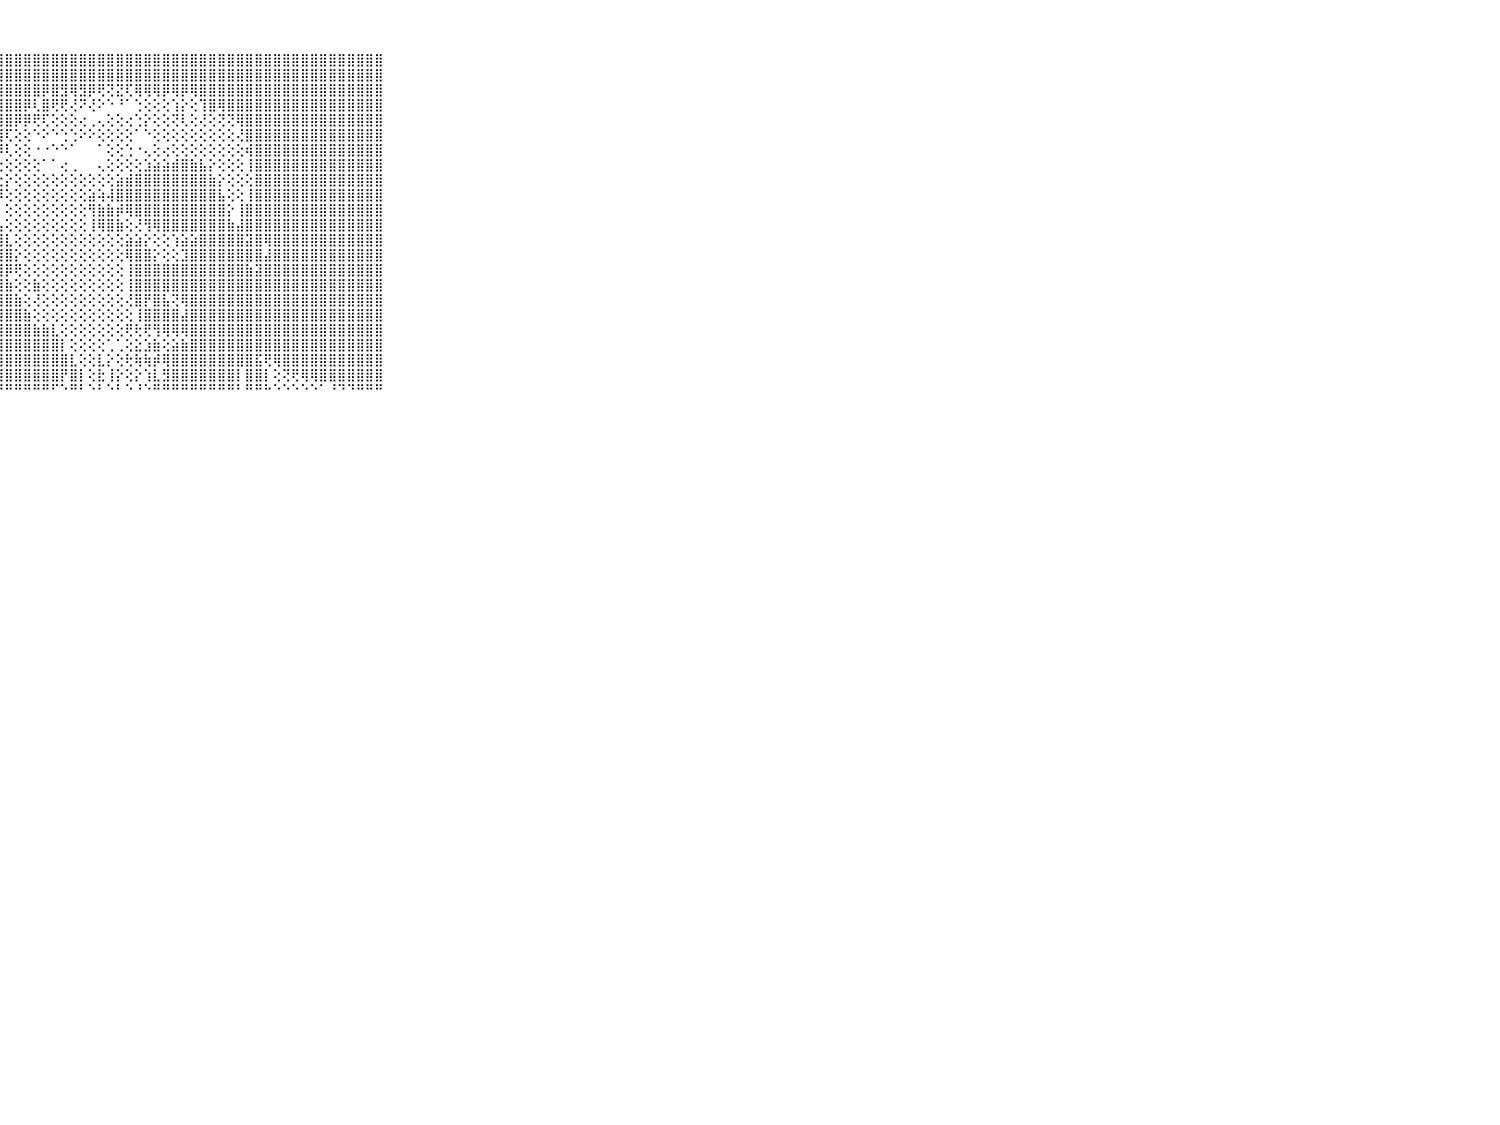

⠀⠀⠀⠀⠀⠀⠀⠀⠀⠀⠀⣿⣿⣿⣿⣿⣿⣿⣿⣿⣿⣿⣿⣿⣿⣿⣿⣿⣿⣿⣿⣿⣿⣿⣿⣿⣿⣿⣿⣿⣿⣿⣿⣿⣿⣿⣿⣿⣿⣿⣿⣿⣿⣿⣿⣿⣿⣿⣿⣿⣿⣿⣿⣿⣿⣿⣿⣿⣿⠀⠀⠀⠀⠀⠀⠀⠀⠀⠀⠀⠀
⠀⠀⠀⠀⠀⠀⠀⠀⠀⠀⠀⣿⣿⣿⣿⣿⣿⣿⣿⣿⣿⣿⣿⣿⣿⣿⣿⣿⣿⣿⣿⣿⣿⣿⣿⣿⣿⣿⣿⣿⣿⣿⣿⣿⣿⣿⣿⣿⣿⣿⣿⣿⣿⣿⣿⣿⣿⣿⣿⣿⣿⣿⣿⣿⣿⣿⣿⣿⣿⠀⠀⠀⠀⠀⠀⠀⠀⠀⠀⠀⠀
⠀⠀⠀⠀⠀⠀⠀⠀⠀⠀⠀⣿⣿⣿⣿⣿⣿⣿⣿⣿⣿⣿⣿⣿⣿⣿⣿⣿⣿⣿⣿⣿⡿⣿⣻⢿⣻⡿⢟⢝⣝⢏⢿⢿⢿⡿⢿⡿⢿⣿⣿⣿⣿⣿⣿⣿⣿⣿⣿⣿⣿⣿⣿⣿⣿⣿⣿⣿⣿⠀⠀⠀⠀⠀⠀⠀⠀⠀⠀⠀⠀
⠀⠀⠀⠀⠀⠀⠀⠀⠀⠀⠀⣿⣿⣿⣿⣿⣿⣿⣿⣿⣿⣿⣿⣿⣿⣿⣿⣿⣿⣿⡿⢇⣿⢟⢟⢜⠝⢜⠕⠑⠘⠁⢑⢕⢕⢕⢱⡕⢕⢹⣿⢿⣿⣿⣿⣿⣿⣿⣿⣿⣿⣿⣿⣿⣿⣿⣿⣿⣿⠀⠀⠀⠀⠀⠀⠀⠀⠀⠀⠀⠀
⠀⠀⠀⠀⠀⠀⠀⠀⠀⠀⠀⣿⣿⣿⣿⣿⣿⣿⣿⣿⣿⣿⣿⣿⣿⣿⣿⣿⣿⡿⡿⢟⢏⢕⢕⢕⢔⢀⢄⢕⢕⢔⢑⡕⢕⢕⢝⢇⢕⢜⢕⢝⢝⢿⣿⣿⣿⣿⣿⣿⣿⣿⣿⣿⣿⣿⣿⣿⣿⠀⠀⠀⠀⠀⠀⠀⠀⠀⠀⠀⠀
⠀⠀⠀⠀⠀⠀⠀⠀⠀⠀⠀⣿⣿⣿⣿⣿⣿⣿⣿⣿⣿⣿⣿⣿⣿⣿⣿⣿⢏⢕⢕⠑⠕⠑⢑⢑⠕⠕⢕⢕⢕⢕⠁⠑⢕⢕⢕⢕⢕⢕⢕⢕⢕⢜⣿⣿⣿⣿⣿⣿⣿⣿⣿⣿⣿⣿⣿⣿⣿⠀⠀⠀⠀⠀⠀⠀⠀⠀⠀⠀⠀
⠀⠀⠀⠀⠀⠀⠀⠀⠀⠀⠀⣿⣿⣿⣿⣿⣿⣿⣿⣿⣿⣿⣿⣿⣿⣿⣿⡿⢇⢕⢕⠐⠐⠑⠑⠁⠀⠀⠁⢕⢕⢑⠐⢄⢕⢔⢕⢕⢕⢕⢕⢕⢕⢕⢾⣿⣿⣿⣿⣿⣿⣿⣿⣿⣿⣿⣿⣿⣿⠀⠀⠀⠀⠀⠀⠀⠀⠀⠀⠀⠀
⠀⠀⠀⠀⠀⠀⠀⠀⠀⠀⠀⣿⣿⣿⣿⣿⣿⣿⣿⣿⣿⣿⣿⣿⣿⣿⣿⢕⢕⢕⢕⢕⠁⠁⢔⢀⠀⠀⢄⢕⢕⢕⢕⣱⣵⣵⣾⣿⣷⣧⡕⢕⢕⢕⢸⣿⣿⣿⣿⣿⣿⣿⣿⣿⣿⣿⣿⣿⣿⠀⠀⠀⠀⠀⠀⠀⠀⠀⠀⠀⠀
⠀⠀⠀⠀⠀⠀⠀⠀⠀⠀⠀⣿⣿⣿⣿⣿⣿⣿⣿⣿⣿⣿⣿⣿⣿⣿⣿⣕⡕⢕⢕⢕⢕⢕⢕⢕⢕⢕⢕⢕⣵⣾⣿⣿⣿⣿⣿⣿⣿⣿⣷⡕⢕⢕⢕⣿⣿⣿⣿⣿⣿⣿⣿⣿⣿⣿⣿⣿⣿⠀⠀⠀⠀⠀⠀⠀⠀⠀⠀⠀⠀
⠀⠀⠀⠀⠀⠀⠀⠀⠀⠀⠀⣿⣿⣿⣿⣿⣿⣿⣿⣿⣿⣿⣿⣿⣿⣿⣿⡿⢕⢕⢕⢕⢕⢕⢕⢕⢕⣵⢵⢼⣿⣿⣿⣿⣿⣿⣿⣿⣿⣿⣿⣧⢕⢕⢸⣿⣿⣿⣿⣿⣿⣿⣿⣿⣿⣿⣿⣿⣿⠀⠀⠀⠀⠀⠀⠀⠀⠀⠀⠀⠀
⠀⠀⠀⠀⠀⠀⠀⠀⠀⠀⠀⣿⣿⣿⣿⣿⣿⣿⣿⣿⣿⣿⣿⣿⣿⣿⣿⡇⢕⢕⢕⢕⢕⢕⢕⢕⢕⢻⣷⣷⡾⢿⣿⣿⣿⣿⣿⣿⣿⣿⣿⣿⡕⢸⣿⣿⣿⣿⣿⣿⣿⣿⣿⣿⣿⣿⣿⣿⣿⠀⠀⠀⠀⠀⠀⠀⠀⠀⠀⠀⠀
⠀⠀⠀⠀⠀⠀⠀⠀⠀⠀⠀⣿⣿⣿⣿⣿⣿⣿⣿⣿⣿⣿⣿⣿⣿⣿⣿⣧⢕⢕⢕⢕⢕⢕⢕⢕⢕⢸⢿⣿⣷⢕⢜⢻⢿⣿⣿⣿⣿⣿⣿⣿⣷⣼⣿⣿⣿⣿⣿⣿⣿⣿⣿⣿⣿⣿⣿⣿⣿⠀⠀⠀⠀⠀⠀⠀⠀⠀⠀⠀⠀
⠀⠀⠀⠀⠀⠀⠀⠀⠀⠀⠀⣿⣿⣿⣿⣿⣿⣿⣿⣿⣿⣿⣿⣿⣿⣿⣿⣿⣇⢕⢕⢕⢕⢕⢕⢕⢕⢕⢕⢕⢕⣵⣵⡕⢕⢕⢱⣵⣵⣿⣿⣿⣿⣿⣽⣿⢿⣿⣿⣿⣿⣿⣿⣿⣿⣿⣿⣿⣿⠀⠀⠀⠀⠀⠀⠀⠀⠀⠀⠀⠀
⠀⠀⠀⠀⠀⠀⠀⠀⠀⠀⠀⣿⣿⣿⣿⣿⣿⣿⣿⣿⣿⣿⣿⣿⣿⣿⣿⣿⣿⡕⢕⢕⢕⢕⢕⢕⢕⢕⢕⢕⢕⢿⣿⣿⡕⢕⢕⣹⣿⣿⣿⣿⣿⣿⣿⣿⣼⣿⣿⣿⣿⣿⣿⣿⣿⣿⣿⣿⣿⠀⠀⠀⠀⠀⠀⠀⠀⠀⠀⠀⠀
⠀⠀⠀⠀⠀⠀⠀⠀⠀⠀⠀⣿⣿⣿⣿⣿⣿⣿⣿⣿⣿⣿⣿⣿⣿⣿⣿⣿⡿⢟⢕⢕⢕⢕⢕⢕⢕⢕⢕⢕⢕⢸⣿⣿⣿⣿⣿⣿⣿⣿⣿⣿⣿⣿⣷⣽⣿⣿⣿⣿⣿⣿⣿⣿⣿⣿⣿⣿⣿⠀⠀⠀⠀⠀⠀⠀⠀⠀⠀⠀⠀
⠀⠀⠀⠀⠀⠀⠀⠀⠀⠀⠀⣿⣿⣿⣿⣿⣿⣿⣿⣿⣿⣿⣿⣿⣿⣿⣿⣿⣷⢕⢕⣷⢕⢕⢕⢕⢕⢕⢕⢕⢕⢸⣿⣿⣿⣿⣿⣿⣿⣿⣿⣿⣿⣿⣿⣿⣿⣿⣿⣿⣿⣿⣿⣿⣿⣿⣿⣿⣿⠀⠀⠀⠀⠀⠀⠀⠀⠀⠀⠀⠀
⠀⠀⠀⠀⠀⠀⠀⠀⠀⠀⠀⣿⣿⣿⣿⣿⣿⣿⣿⣿⣿⣿⣿⣿⣿⣿⣿⣿⣿⣷⢕⢜⢕⢕⢕⢕⢕⢕⢕⢕⢕⢜⣿⡟⣿⣧⢝⢿⣿⣿⣿⣿⣿⣿⣿⣿⣿⣿⣿⣿⣿⣿⣿⣿⣿⣿⣿⣿⣿⠀⠀⠀⠀⠀⠀⠀⠀⠀⠀⠀⠀
⠀⠀⠀⠀⠀⠀⠀⠀⠀⠀⠀⣿⣿⣿⣿⣿⣿⣿⣿⣿⣿⣿⣿⣿⣿⣿⣿⣿⣿⣿⣷⢕⢕⢕⢕⢕⢕⢕⢕⢕⢕⢕⢸⣿⣿⣿⣿⣼⣿⣿⣿⣿⣿⣿⣿⣿⣿⣿⣿⣿⣿⣿⣿⣿⣿⣿⣿⣿⣿⠀⠀⠀⠀⠀⠀⠀⠀⠀⠀⠀⠀
⠀⠀⠀⠀⠀⠀⠀⠀⠀⠀⠀⣿⣿⣿⣿⣿⣿⣿⣿⣿⣿⣿⣿⣿⣿⣿⣿⣿⣿⣿⣿⣷⣷⣇⢕⢕⢕⢕⢕⢕⢕⢟⢗⢟⢻⢿⢿⢿⣿⣿⣿⣿⣿⣿⣿⣿⣿⣿⣿⣿⣿⣿⣿⣿⣿⣿⣿⣿⣿⠀⠀⠀⠀⠀⠀⠀⠀⠀⠀⠀⠀
⠀⠀⠀⠀⠀⠀⠀⠀⠀⠀⠀⣿⣿⣿⣿⣿⣿⣿⣿⣿⣿⣿⣿⣿⣿⣿⣿⣿⣿⣿⣿⣿⣿⣿⡇⢕⢕⢕⢕⢁⢁⢕⣕⣱⣷⢕⣵⣷⣿⣿⣿⣿⣿⣿⣿⣿⣿⣿⣿⣿⣿⣿⣿⣿⣿⣿⣿⣿⣿⠀⠀⠀⠀⠀⠀⠀⠀⠀⠀⠀⠀
⠀⠀⠀⠀⠀⠀⠀⠀⠀⠀⠀⣿⣿⣿⣿⣿⣿⣿⣿⣿⣿⣿⣿⣿⣿⣿⣿⣿⣿⣿⣿⣿⣿⣿⣿⣇⢕⢕⣇⡕⢕⢗⢷⢷⡾⢿⣿⣿⣿⣿⣿⣿⣿⣿⣿⣯⢟⢿⣿⣿⣿⣿⣿⣿⣿⣿⣿⣿⣿⠀⠀⠀⠀⠀⠀⠀⠀⠀⠀⠀⠀
⠀⠀⠀⠀⠀⠀⠀⠀⠀⠀⠀⣿⣿⣿⣿⣿⣿⣿⣿⣿⣿⣿⣿⣿⣿⣿⣿⣿⣿⣿⣿⣿⣿⣿⡟⣿⡇⢕⣗⢸⡕⢕⡕⢱⣇⣻⣿⣿⣿⣿⣿⣿⣿⡇⣿⣿⡇⢕⢝⢟⢿⢿⣿⣿⣿⣿⣿⣿⣿⠀⠀⠀⠀⠀⠀⠀⠀⠀⠀⠀⠀
⠀⠀⠀⠀⠀⠀⠀⠀⠀⠀⠀⠛⠛⠛⠛⠛⠛⠛⠛⠛⠛⠛⠛⠛⠛⠛⠛⠛⠛⠛⠛⠛⠛⠋⠑⠛⠃⠑⠃⠑⠃⠑⠘⠑⠛⠛⠛⠛⠛⠛⠛⠛⠛⠃⠛⠛⠓⠑⠑⠑⠑⠑⠁⠘⠙⠙⠛⠛⠛⠀⠀⠀⠀⠀⠀⠀⠀⠀⠀⠀⠀